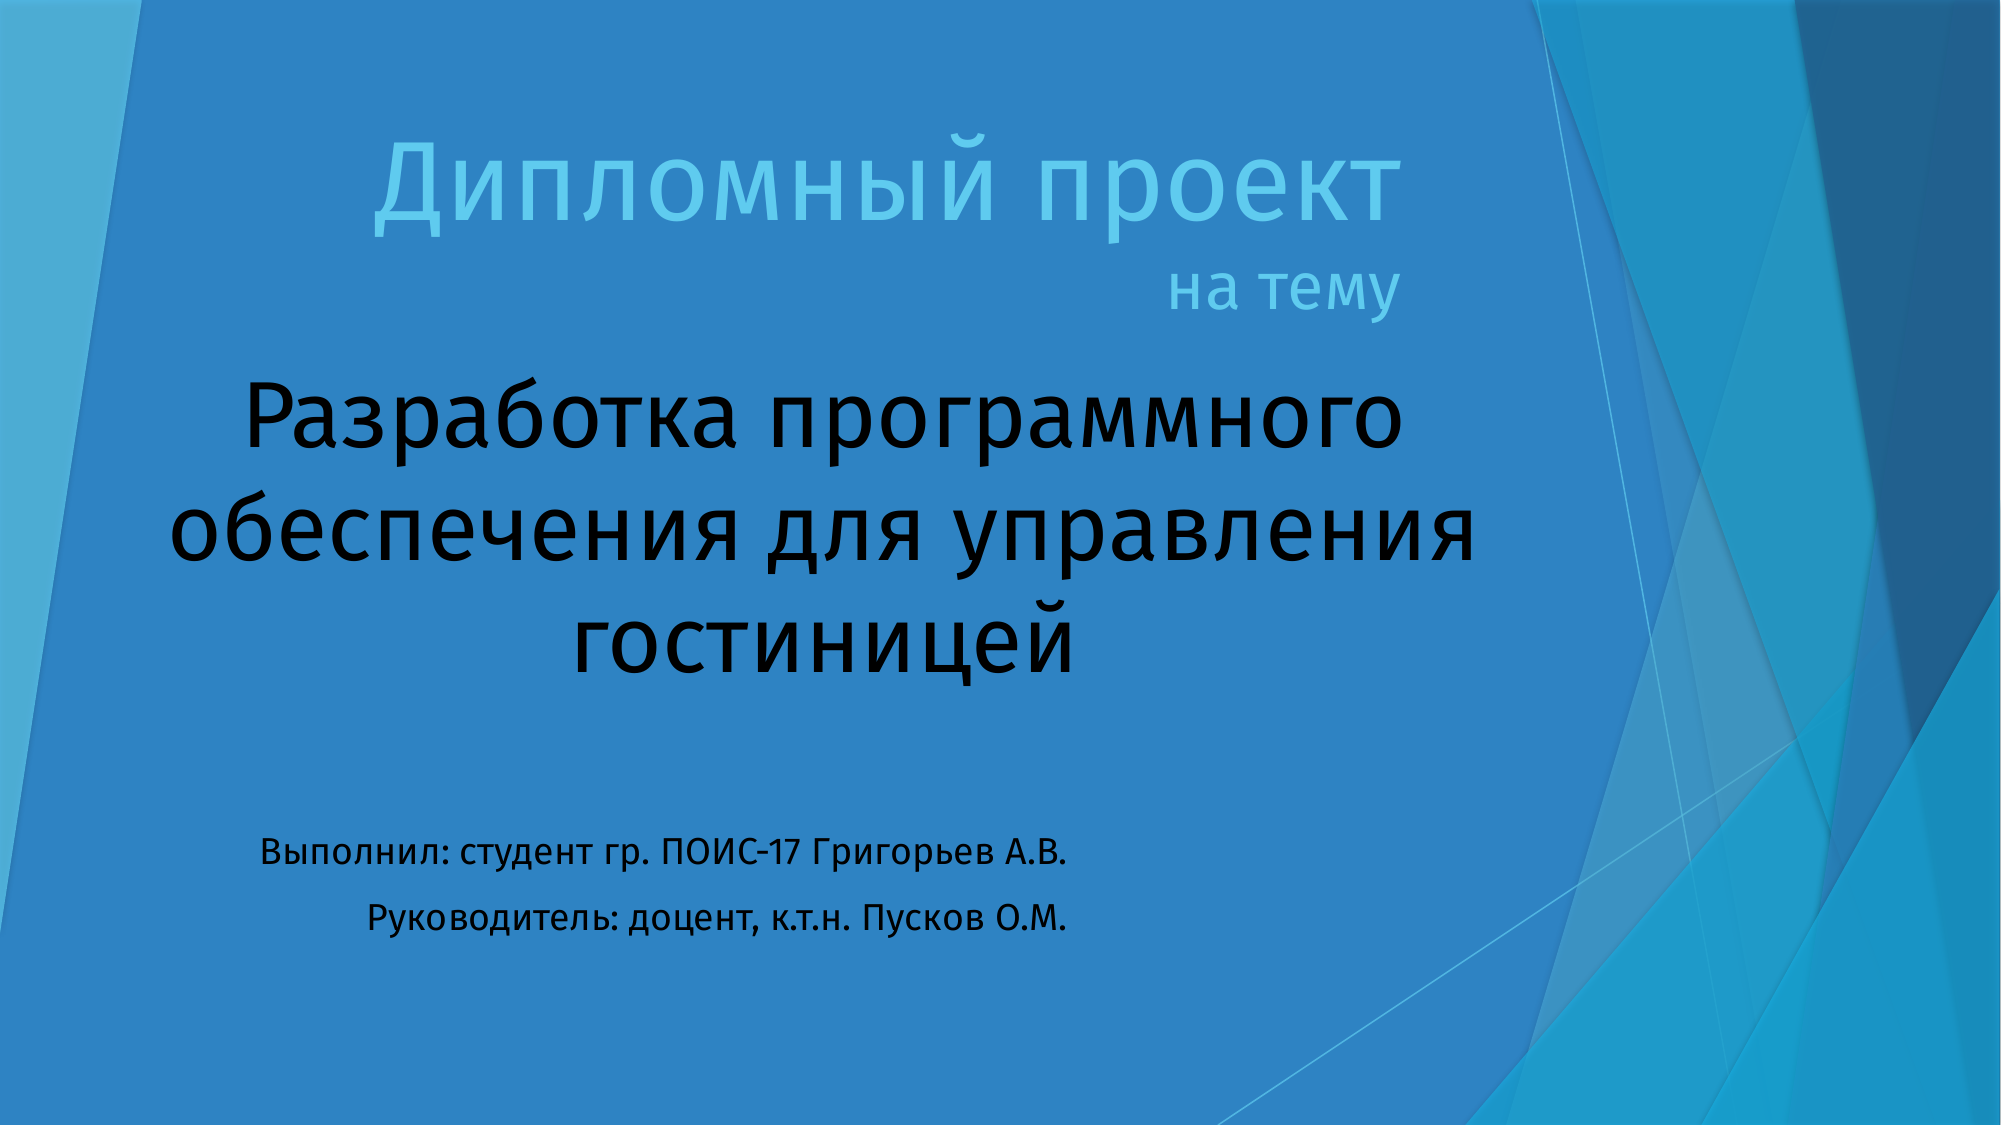

# Дипломный проект на тему
Разработка программного обеспечения для управления гостиницей
Выполнил: студент гр. ПОИС-17 Григорьев А.В.
Руководитель: доцент, к.т.н. Пусков О.М.